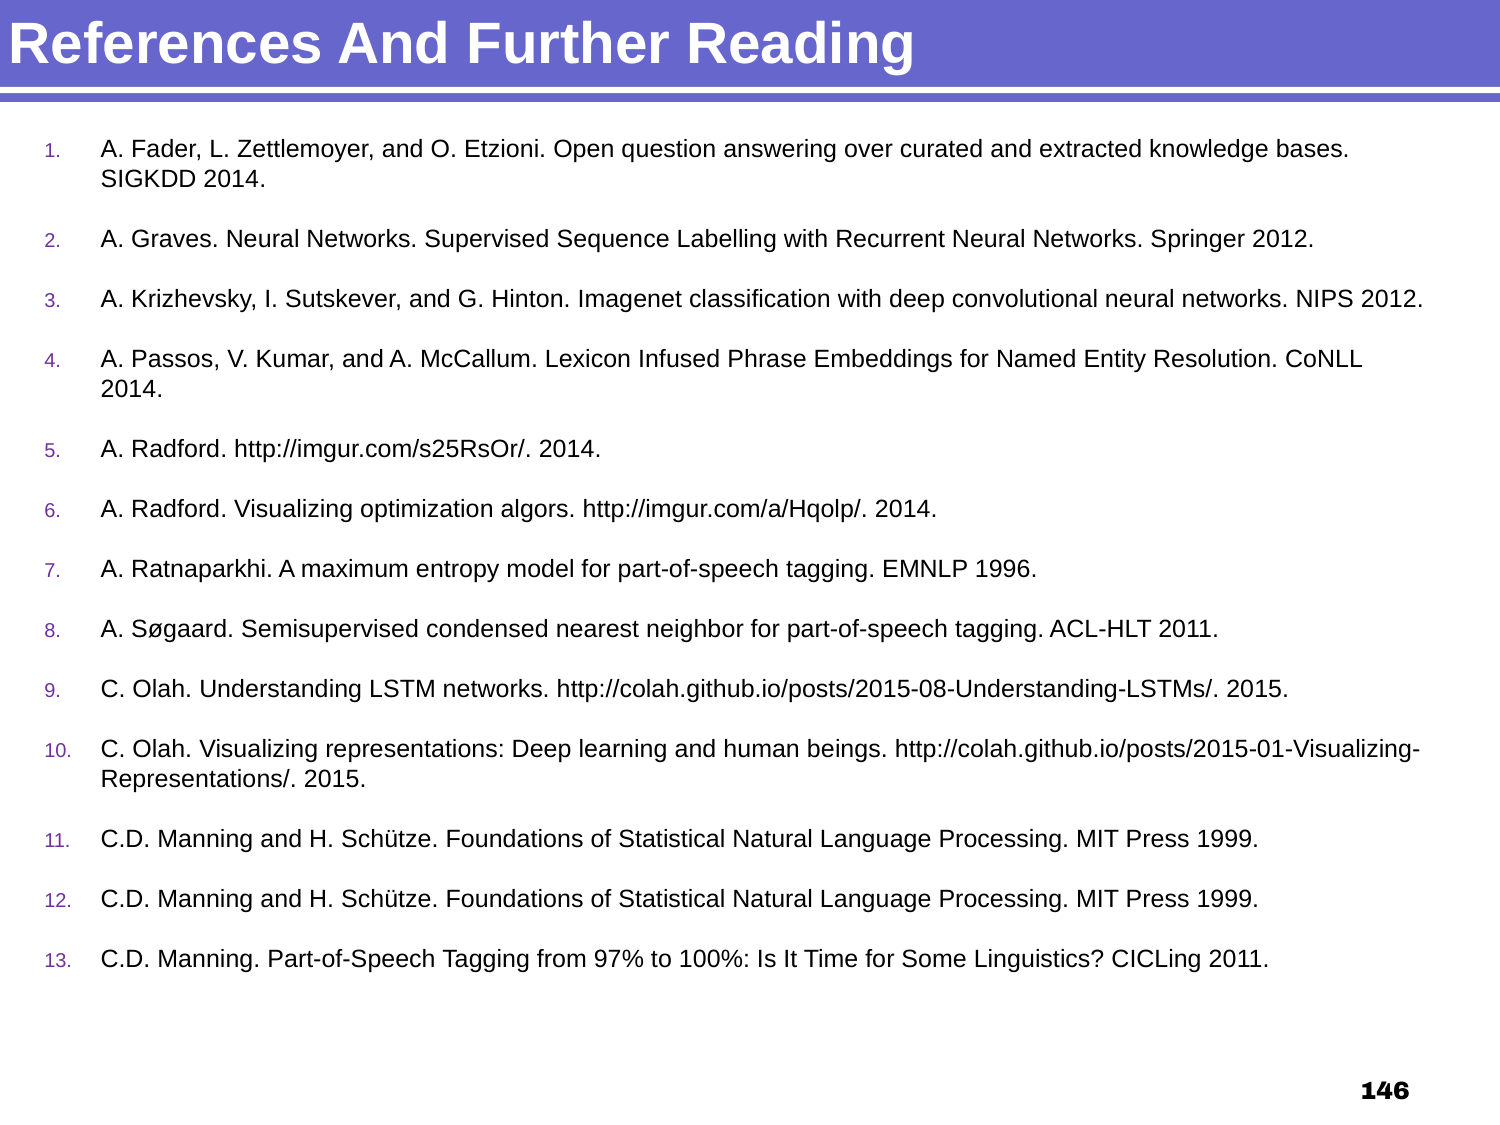

# References And Further Reading
A. Fader, L. Zettlemoyer, and O. Etzioni. Open question answering over curated and extracted knowledge bases. SIGKDD 2014.
A. Graves. Neural Networks. Supervised Sequence Labelling with Recurrent Neural Networks. Springer 2012.
A. Krizhevsky, I. Sutskever, and G. Hinton. Imagenet classification with deep convolutional neural networks. NIPS 2012.
A. Passos, V. Kumar, and A. McCallum. Lexicon Infused Phrase Embeddings for Named Entity Resolution. CoNLL 2014.
A. Radford. http://imgur.com/s25RsOr/. 2014.
A. Radford. Visualizing optimization algors. http://imgur.com/a/Hqolp/. 2014.
A. Ratnaparkhi. A maximum entropy model for part-of-speech tagging. EMNLP 1996.
A. Søgaard. Semisupervised condensed nearest neighbor for part-of-speech tagging. ACL-HLT 2011.
C. Olah. Understanding LSTM networks. http://colah.github.io/posts/2015-08-Understanding-LSTMs/. 2015.
C. Olah. Visualizing representations: Deep learning and human beings. http://colah.github.io/posts/2015-01-Visualizing-Representations/. 2015.
C.D. Manning and H. Schütze. Foundations of Statistical Natural Language Processing. MIT Press 1999.
C.D. Manning and H. Schütze. Foundations of Statistical Natural Language Processing. MIT Press 1999.
C.D. Manning. Part-of-Speech Tagging from 97% to 100%: Is It Time for Some Linguistics? CICLing 2011.
146